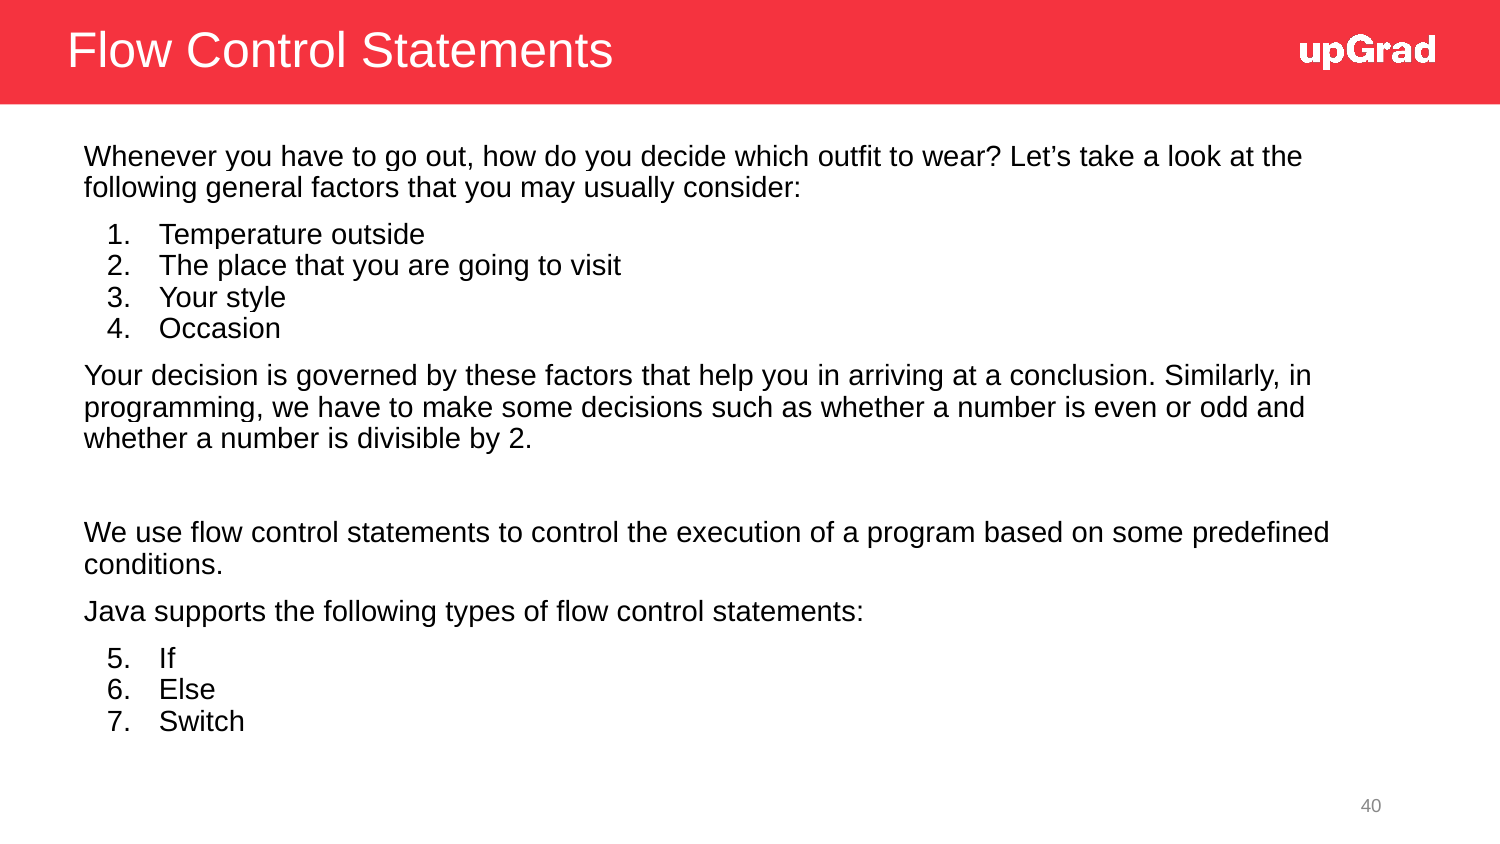

# Flow Control Statements
Whenever you have to go out, how do you decide which outfit to wear? Let’s take a look at the following general factors that you may usually consider:
Temperature outside
The place that you are going to visit
Your style
Occasion
Your decision is governed by these factors that help you in arriving at a conclusion. Similarly, in programming, we have to make some decisions such as whether a number is even or odd and whether a number is divisible by 2.

We use flow control statements to control the execution of a program based on some predefined conditions.
Java supports the following types of flow control statements:
If
Else
Switch

40